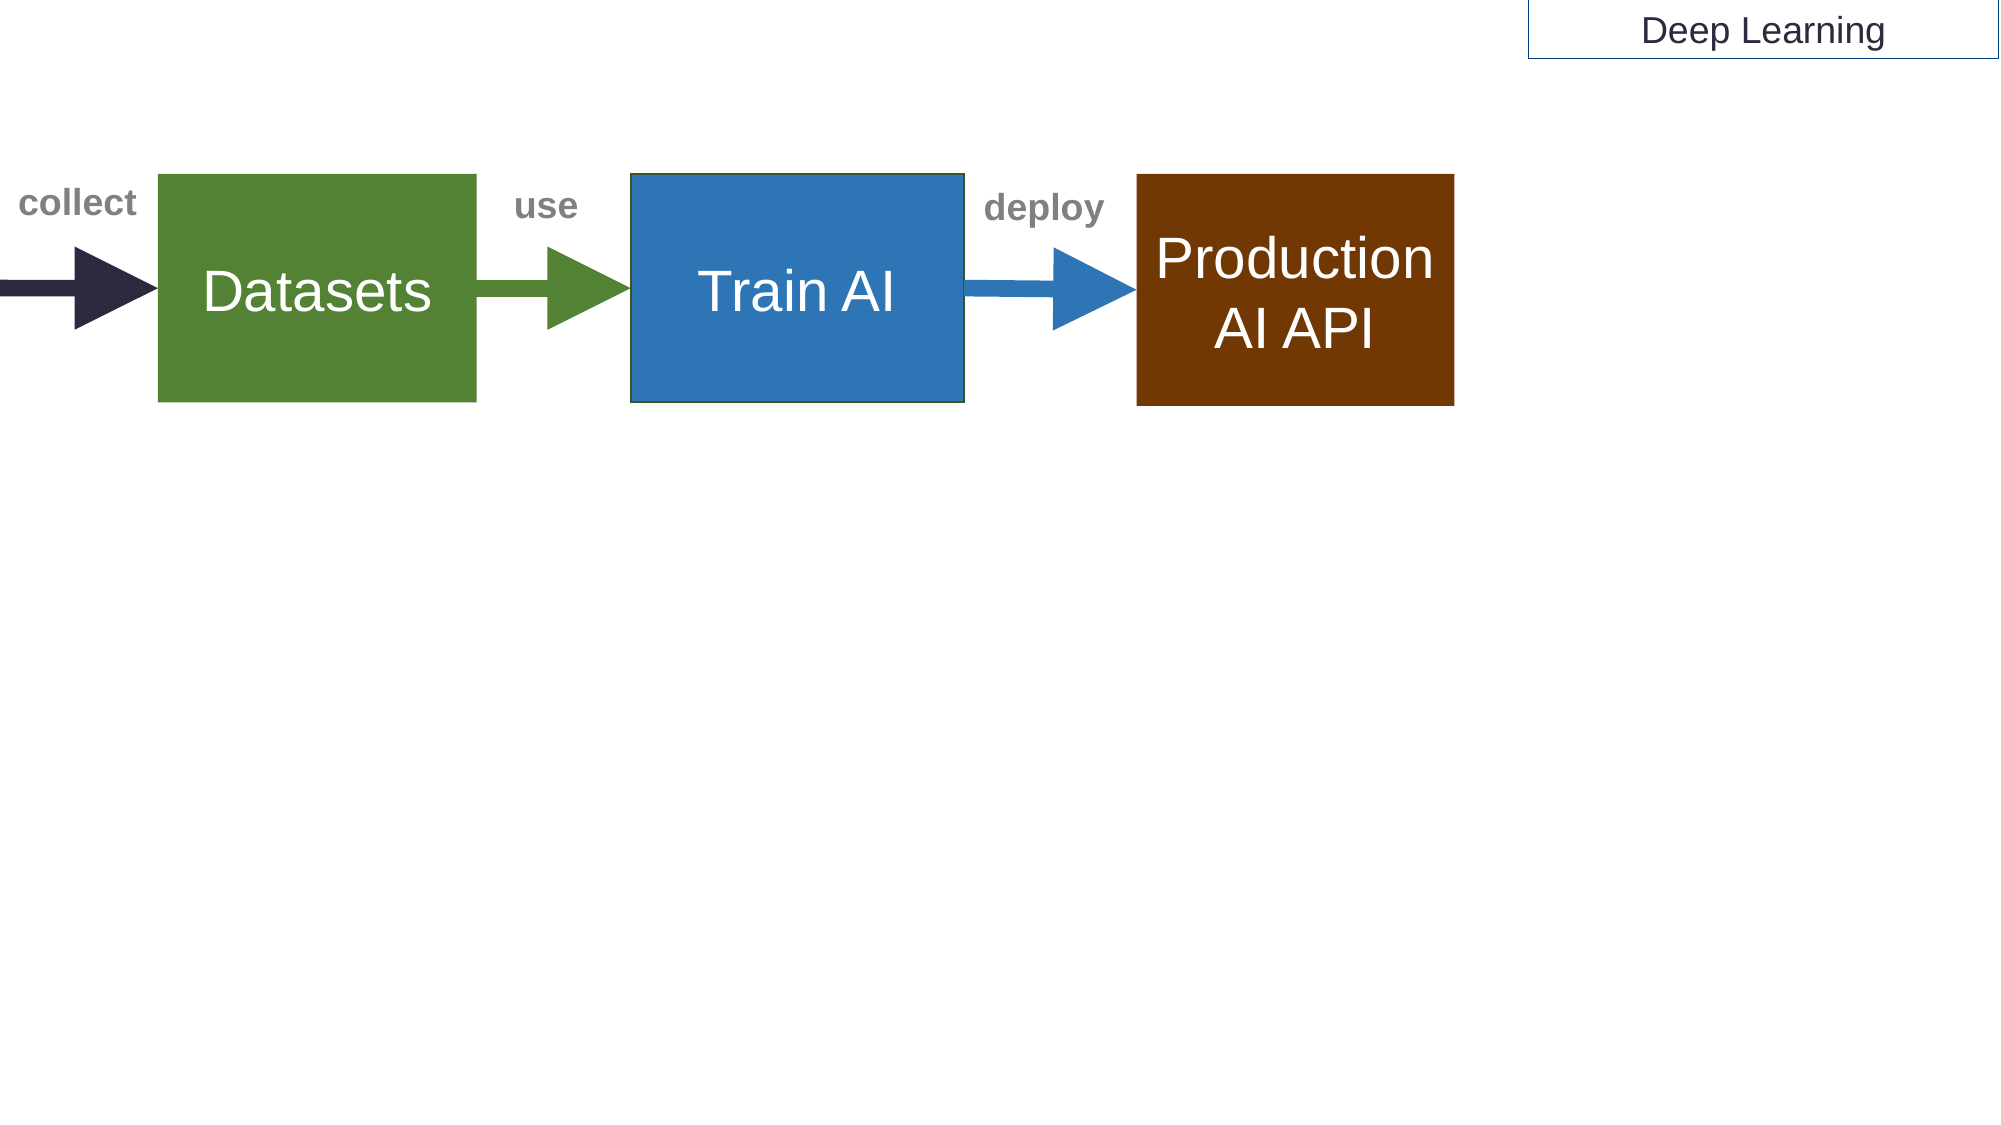

Deep Learning
collect
use
Datasets
Production AI API
Train AI
deploy